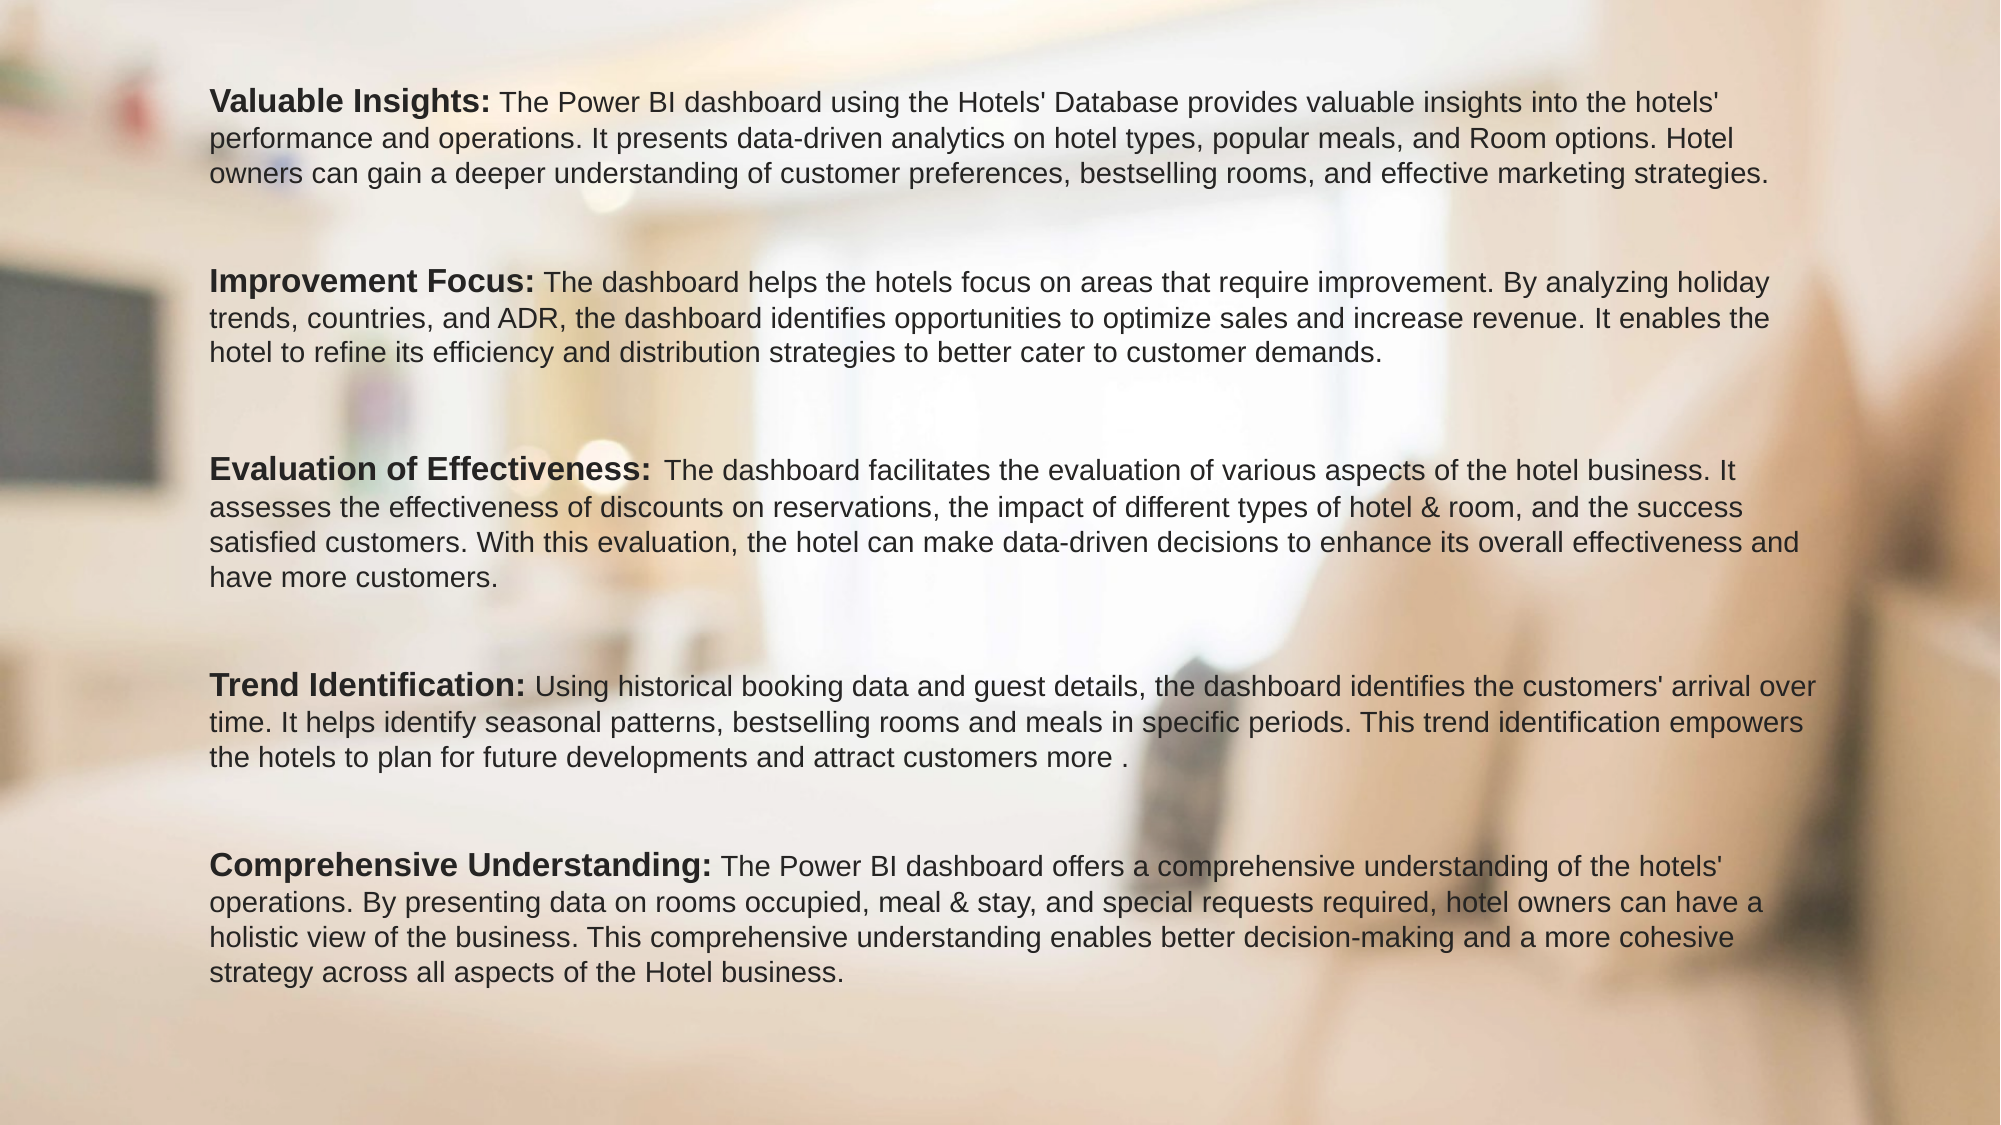

Valuable Insights: The Power BI dashboard using the Hotels' Database provides valuable insights into the hotels' performance and operations. It presents data-driven analytics on hotel types, popular meals, and Room options. Hotel owners can gain a deeper understanding of customer preferences, bestselling rooms, and effective marketing strategies.

Improvement Focus: The dashboard helps the hotels focus on areas that require improvement. By analyzing holiday trends, countries, and ADR, the dashboard identifies opportunities to optimize sales and increase revenue. It enables the hotel to refine its efficiency and distribution strategies to better cater to customer demands.

Evaluation of Effectiveness: The dashboard facilitates the evaluation of various aspects of the hotel business. It assesses the effectiveness of discounts on reservations, the impact of different types of hotel & room, and the success satisfied customers. With this evaluation, the hotel can make data-driven decisions to enhance its overall effectiveness and have more customers.

Trend Identification: Using historical booking data and guest details, the dashboard identifies the customers' arrival over time. It helps identify seasonal patterns, bestselling rooms and meals in specific periods. This trend identification empowers the hotels to plan for future developments and attract customers more .

Comprehensive Understanding: The Power BI dashboard offers a comprehensive understanding of the hotels' operations. By presenting data on rooms occupied, meal & stay, and special requests required, hotel owners can have a holistic view of the business. This comprehensive understanding enables better decision-making and a more cohesive strategy across all aspects of the Hotel business.